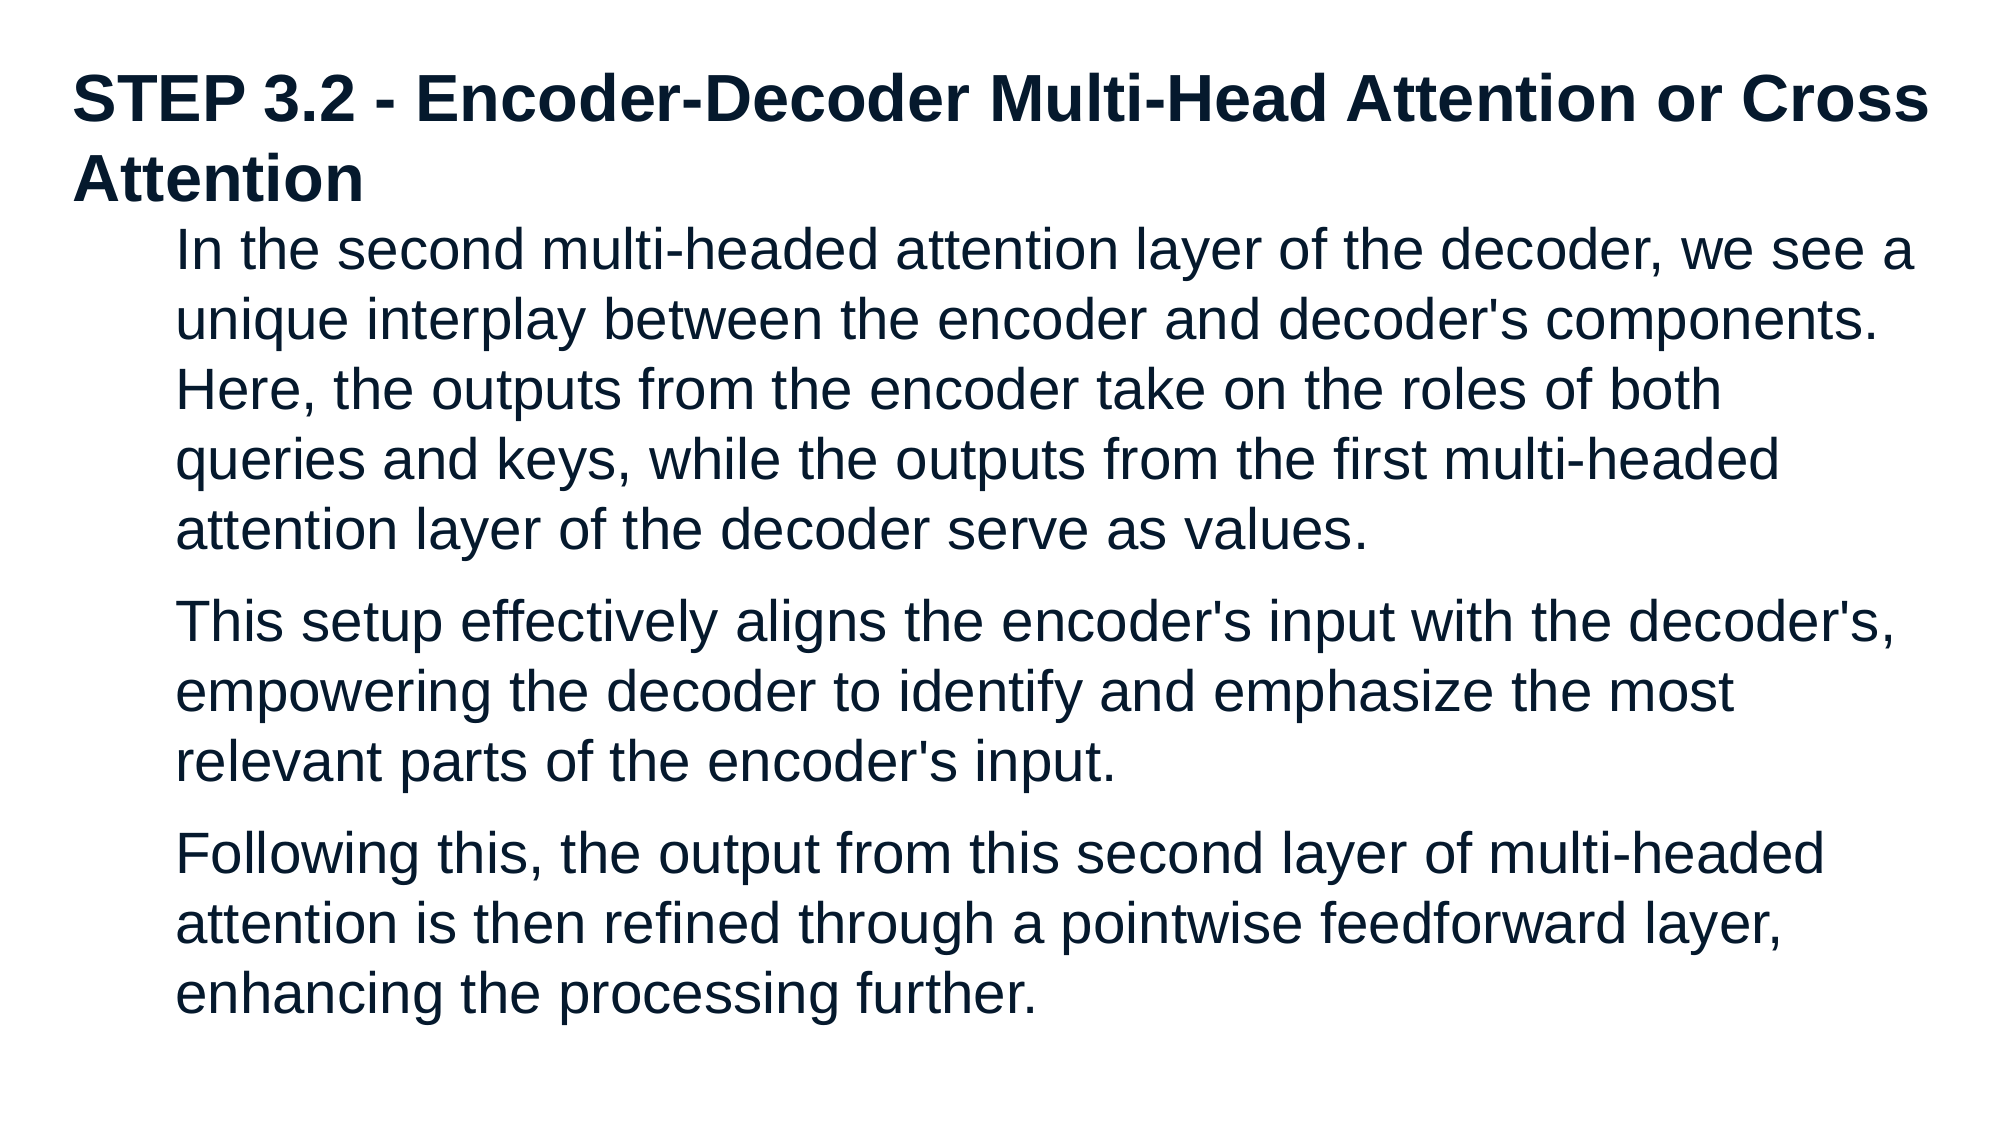

STEP 3.2 - Encoder-Decoder Multi-Head Attention or Cross Attention
In the second multi-headed attention layer of the decoder, we see a unique interplay between the encoder and decoder's components. Here, the outputs from the encoder take on the roles of both queries and keys, while the outputs from the first multi-headed attention layer of the decoder serve as values.
This setup effectively aligns the encoder's input with the decoder's, empowering the decoder to identify and emphasize the most relevant parts of the encoder's input.
Following this, the output from this second layer of multi-headed attention is then refined through a pointwise feedforward layer, enhancing the processing further.